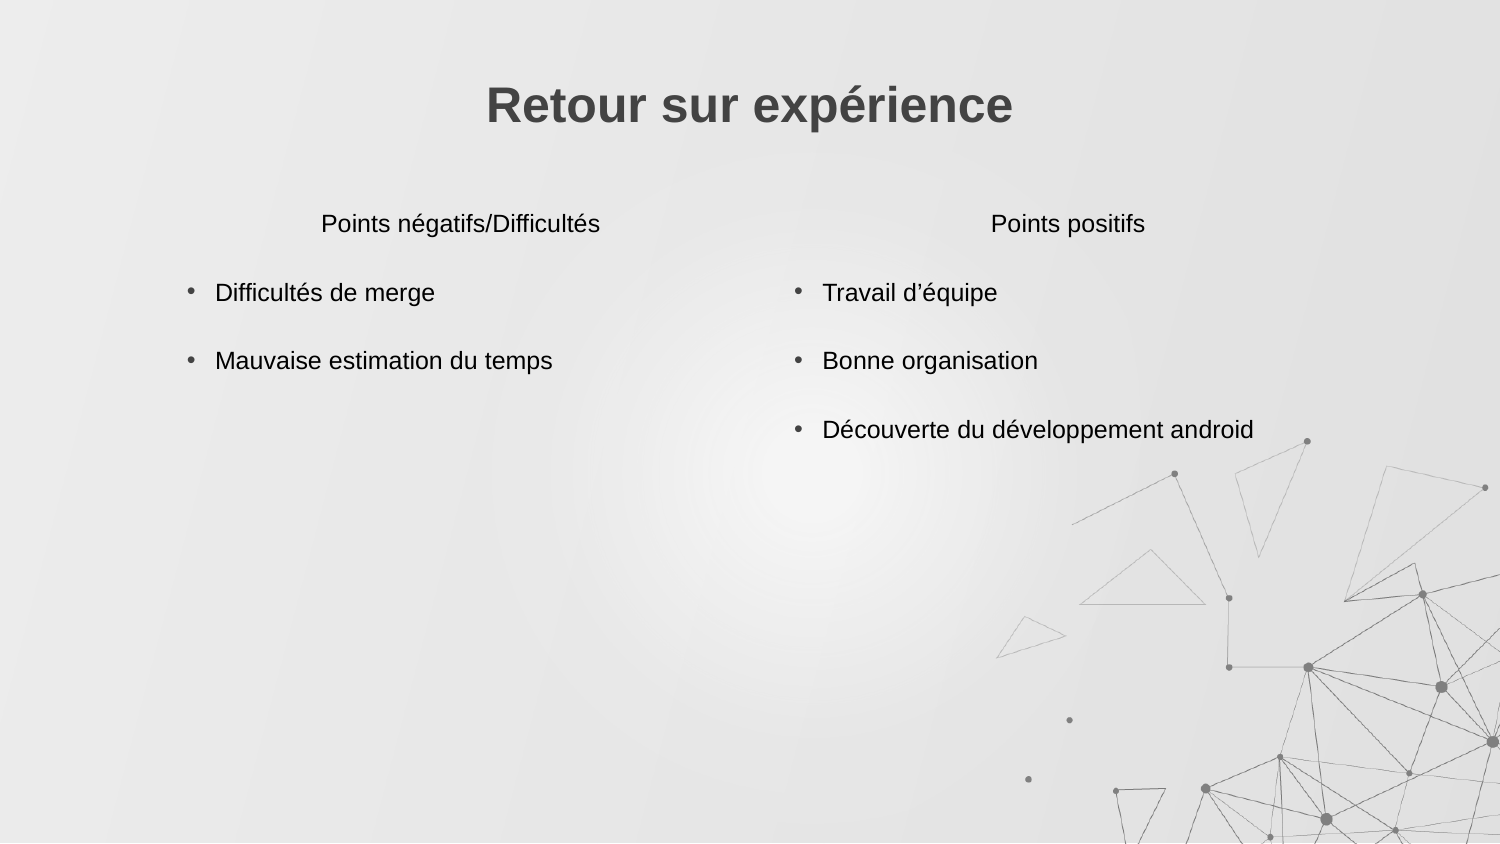

# Retour sur expérience
Points négatifs/Difficultés

Difficultés de merge

Mauvaise estimation du temps
Points positifs

Travail d’équipe

Bonne organisation

Découverte du développement android